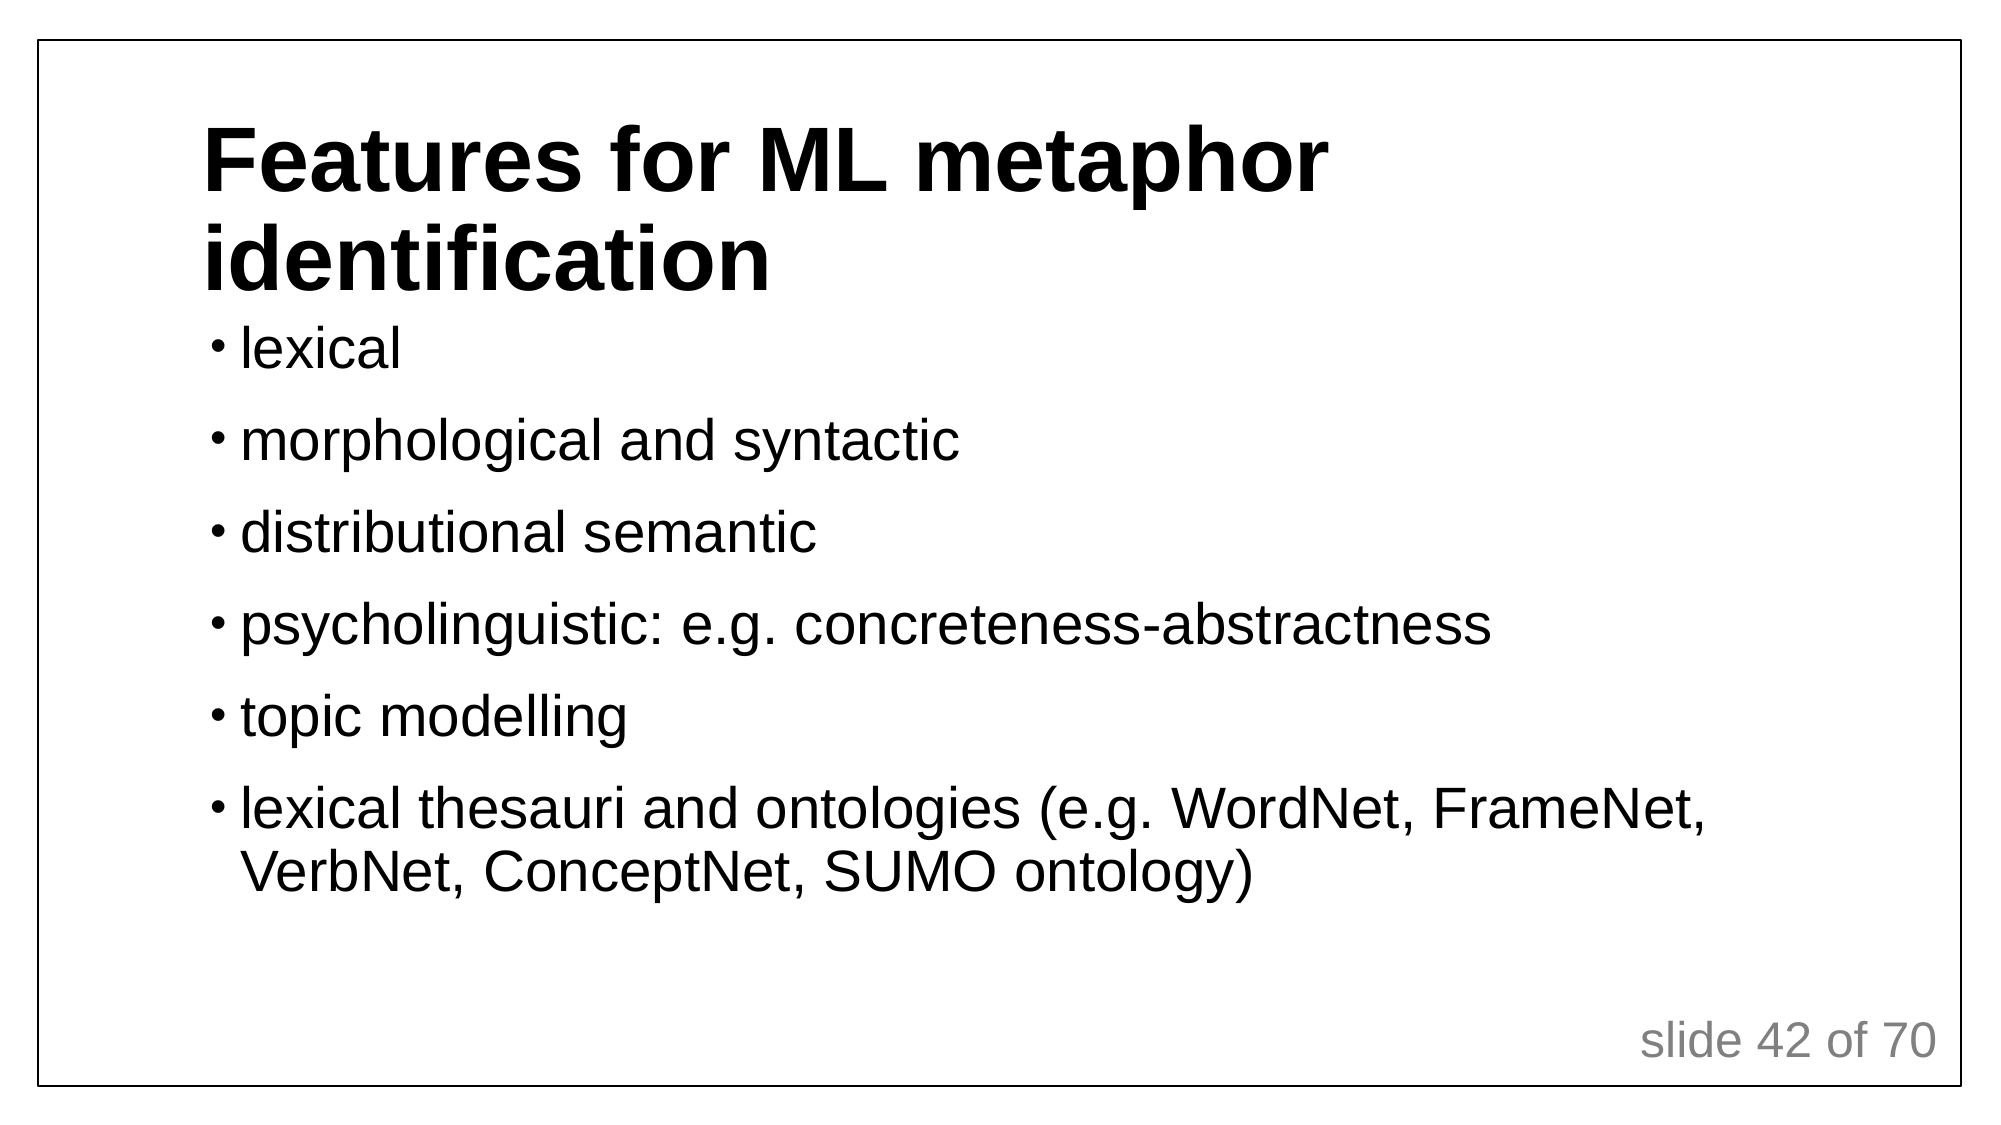

# Features for ML metaphor identification
lexical
morphological and syntactic
distributional semantic
psycholinguistic: e.g. concreteness-abstractness
topic modelling
lexical thesauri and ontologies (e.g. WordNet, FrameNet, VerbNet, ConceptNet, SUMO ontology)